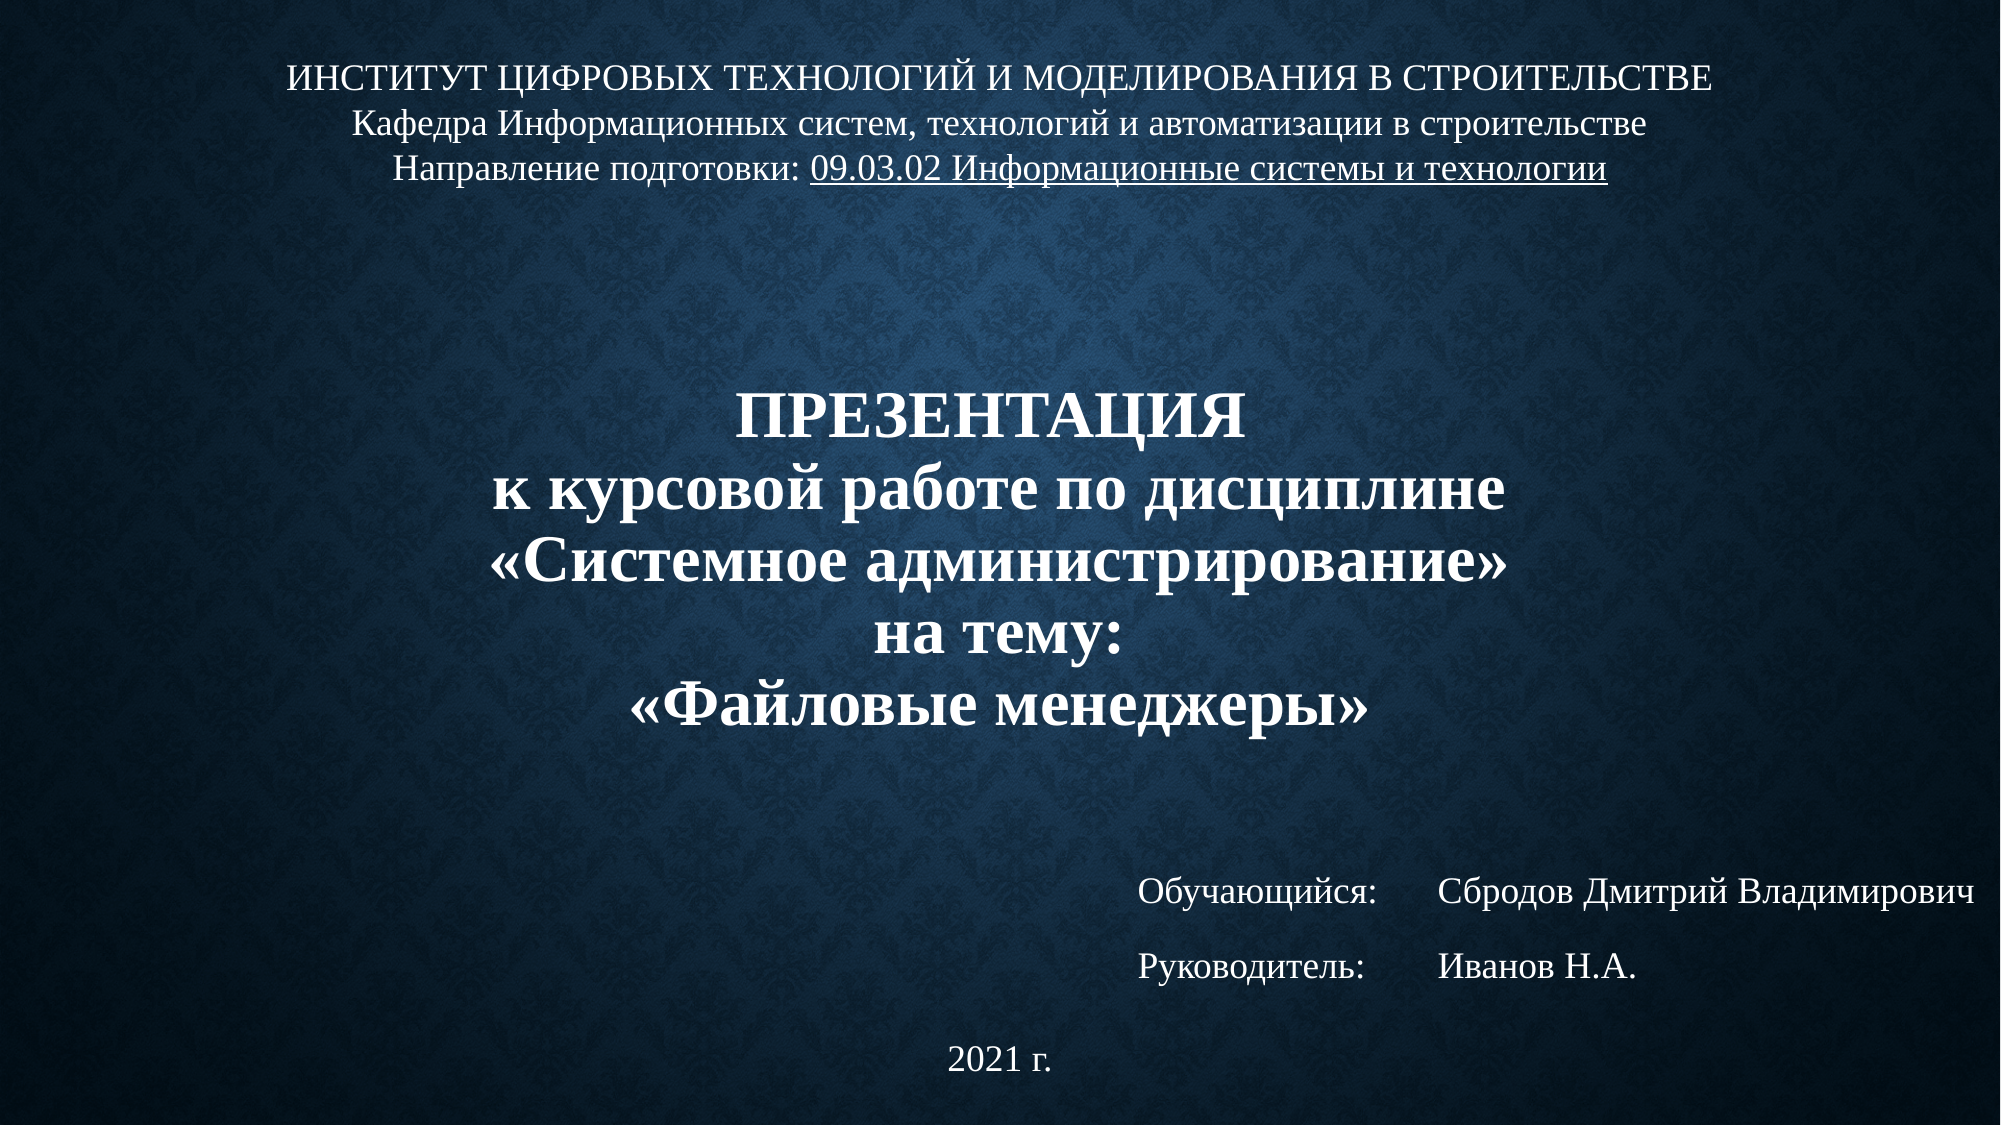

ИНСТИТУТ ЦИФРОВЫХ ТЕХНОЛОГИЙ И МОДЕЛИРОВАНИЯ В СТРОИТЕЛЬСТВЕ
Кафедра Информационных систем, технологий и автоматизации в строительстве
Направление подготовки: 09.03.02 Информационные системы и технологии
# ПРЕЗЕНТАЦИЯ к курсовой работе по дисциплине «Системное администрирование» на тему: «Файловые менеджеры»
Обучающийся:	Сбродов Дмитрий Владимирович
Руководитель:	Иванов Н.А.

2021 г.